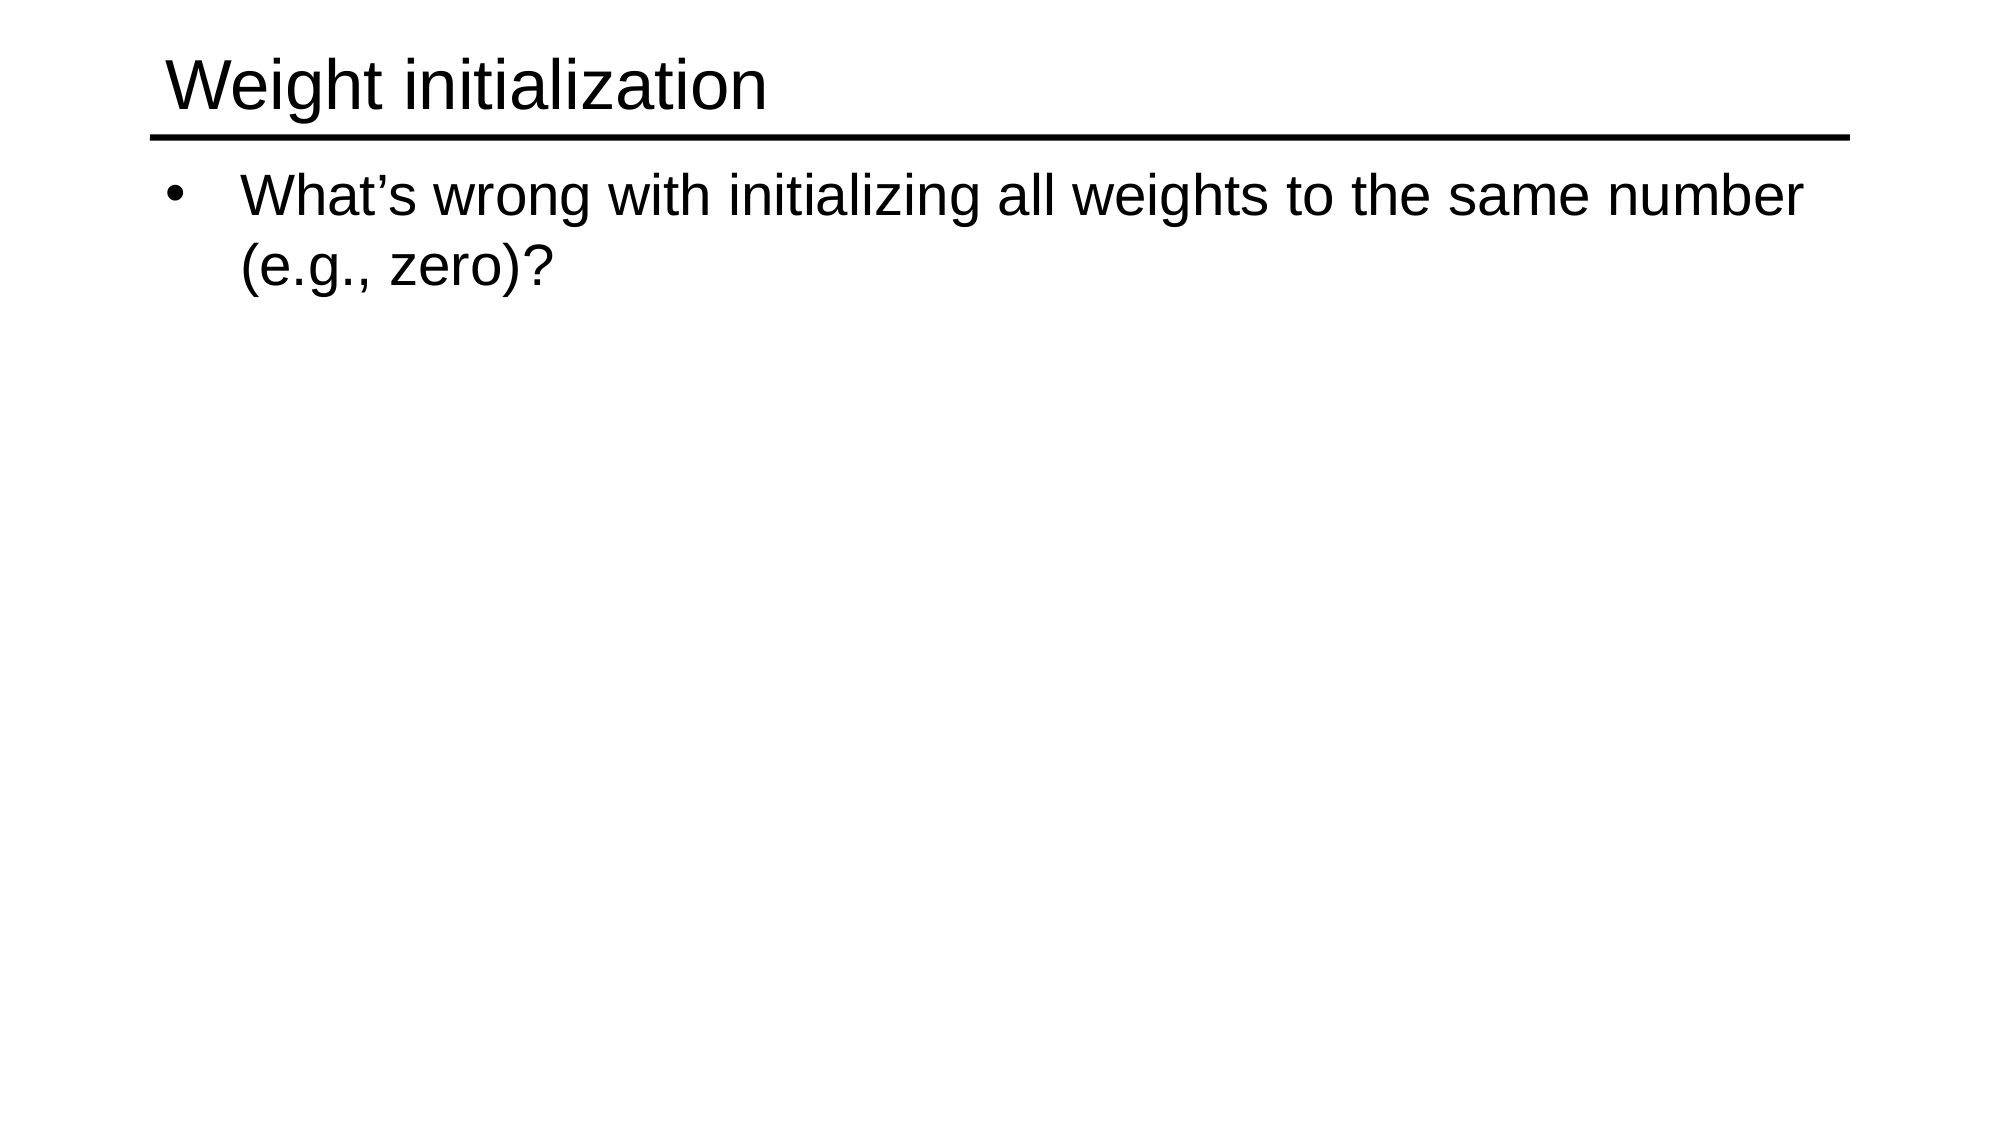

# Weight initialization
What’s wrong with initializing all weights to the same number (e.g., zero)?